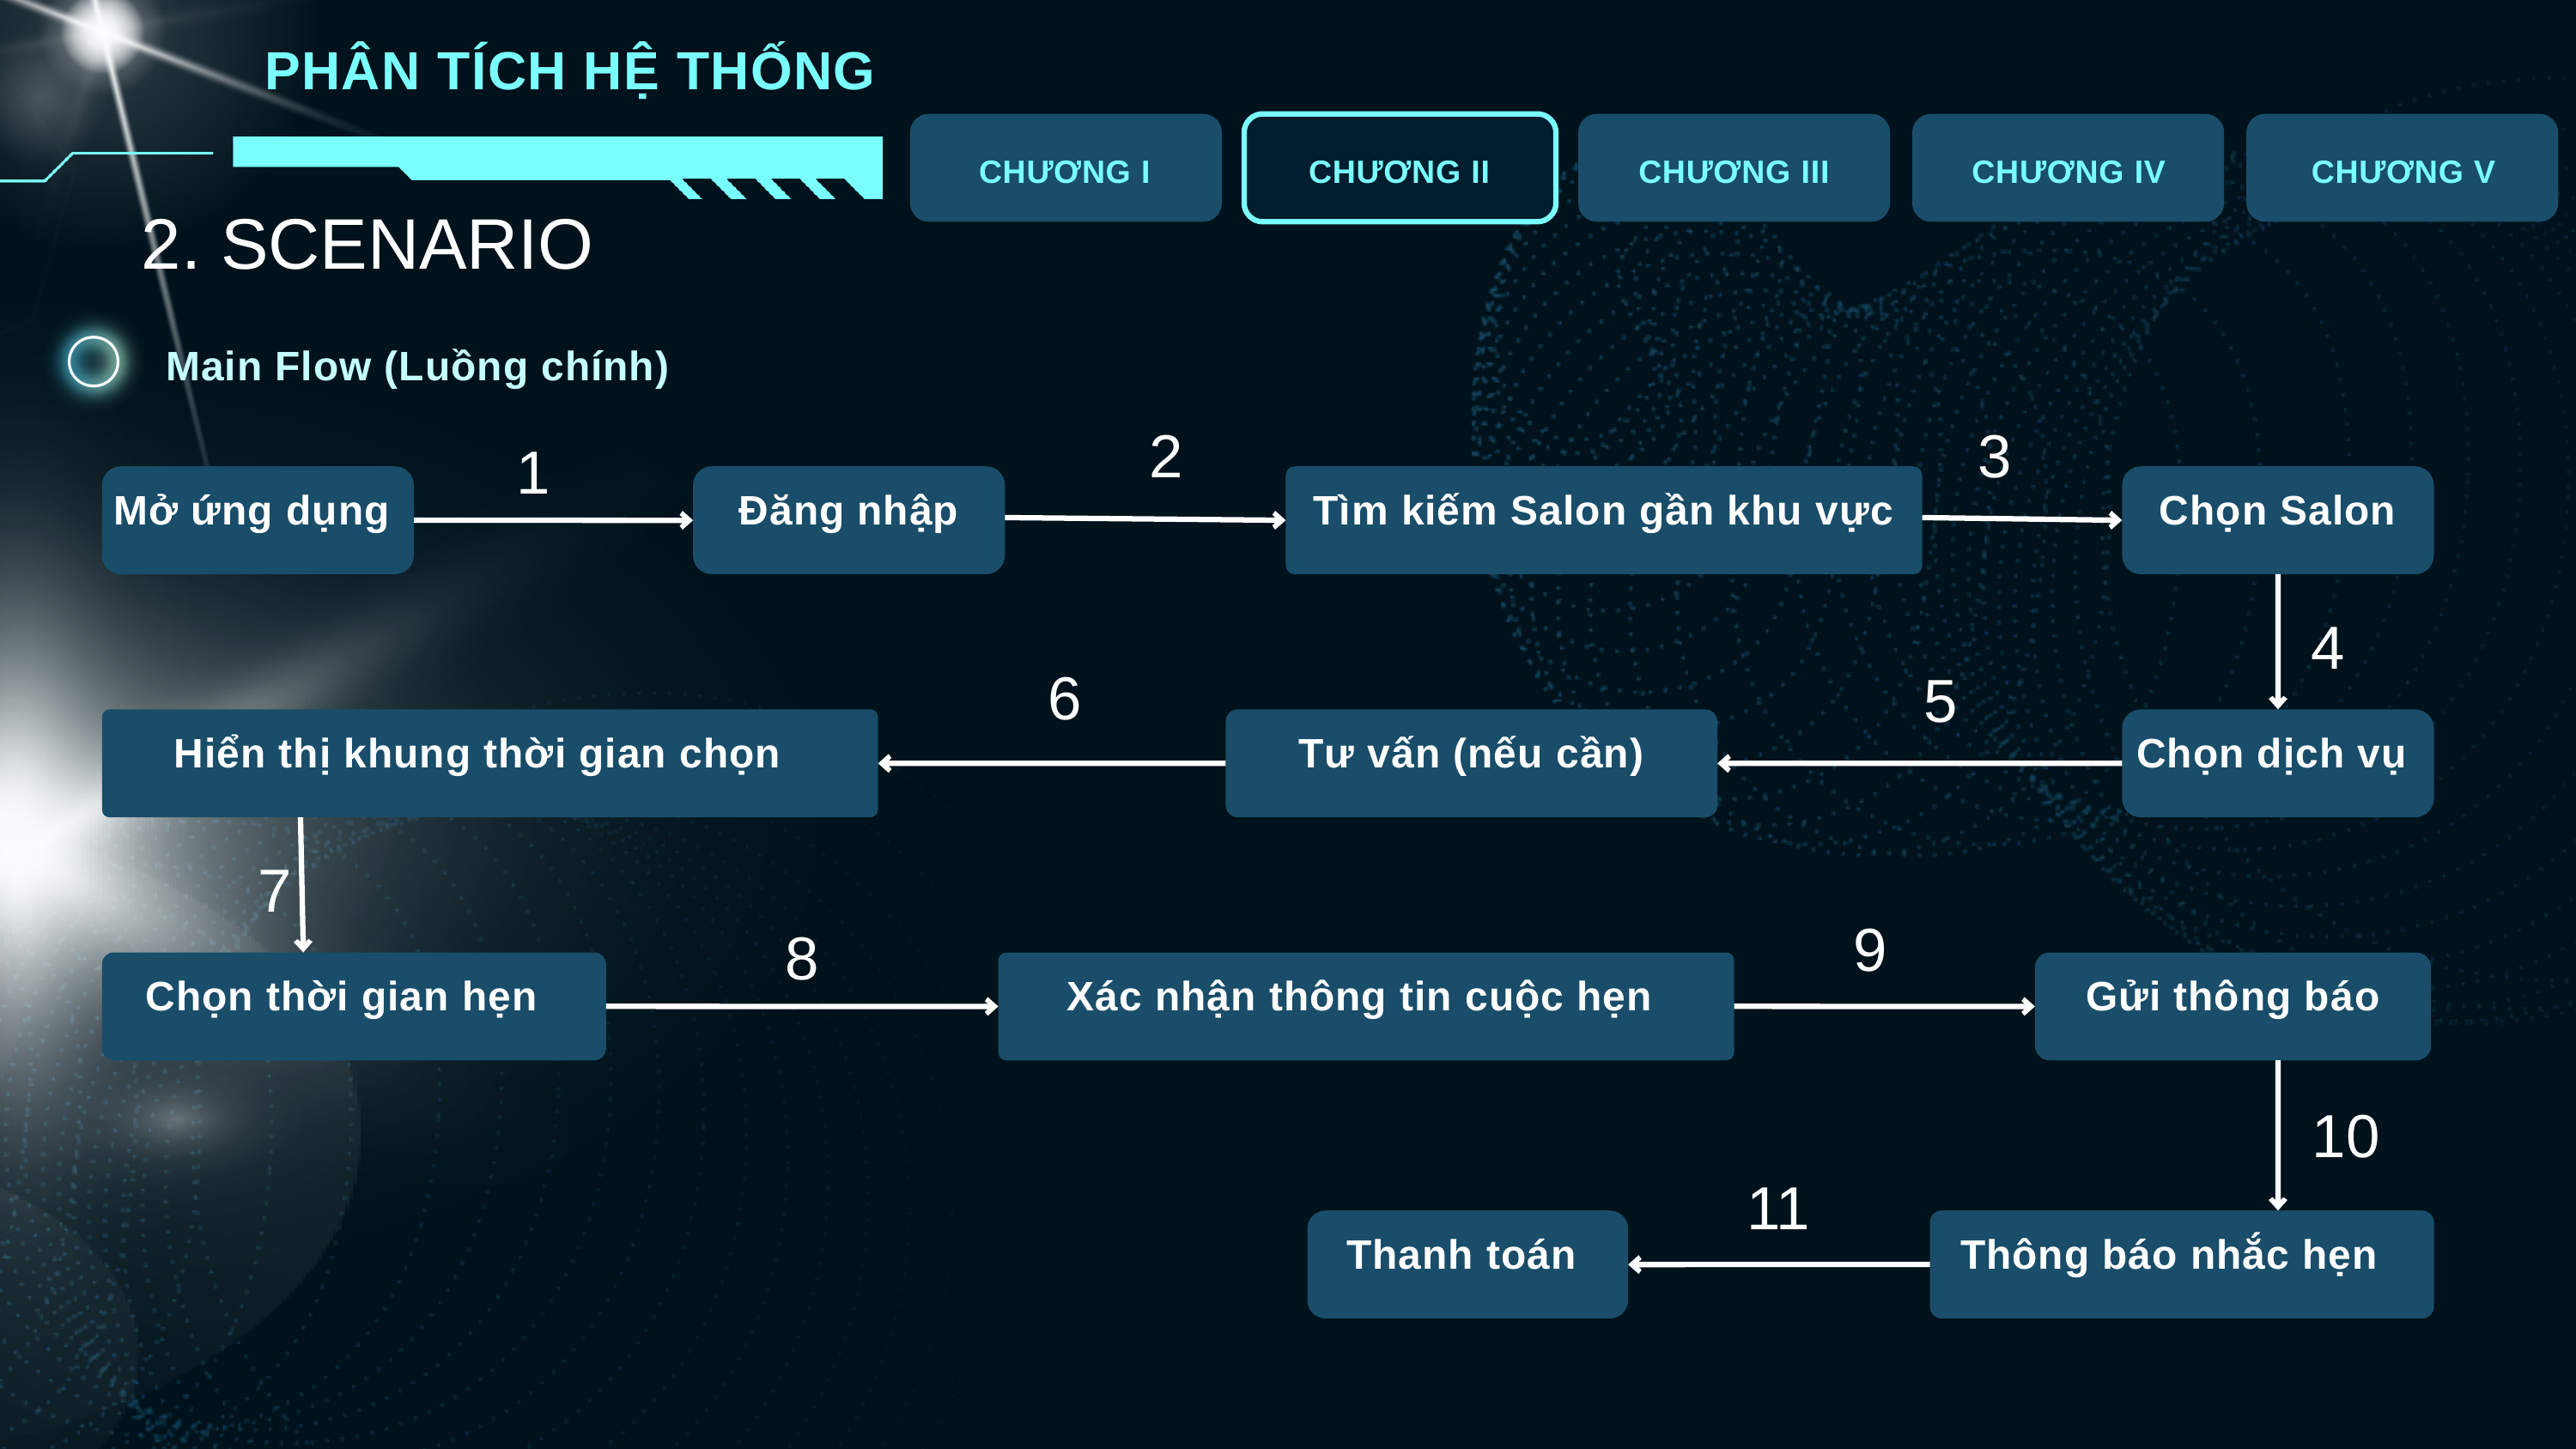

PHÂN TÍCH HỆ THỐNG

CHƯƠNG I
CHƯƠNG II
CHƯƠNG III
CHƯƠNG IV
CHƯƠNG V
2. SCENARIO

Main Flow (Luồng chính)
2
3
1

Mở ứng dụng

Đăng nhập

Tìm kiếm Salon gần khu vực

Chọn Salon

4
6
5

Hiển thị khung thời gian chọn

Tư vấn (nếu cần)

Chọn dịch vụ

7
9
8

Chọn thời gian hẹn

Xác nhận thông tin cuộc hẹn

Gửi thông báo

10
11

Thanh toán

Thông báo nhắc hẹn